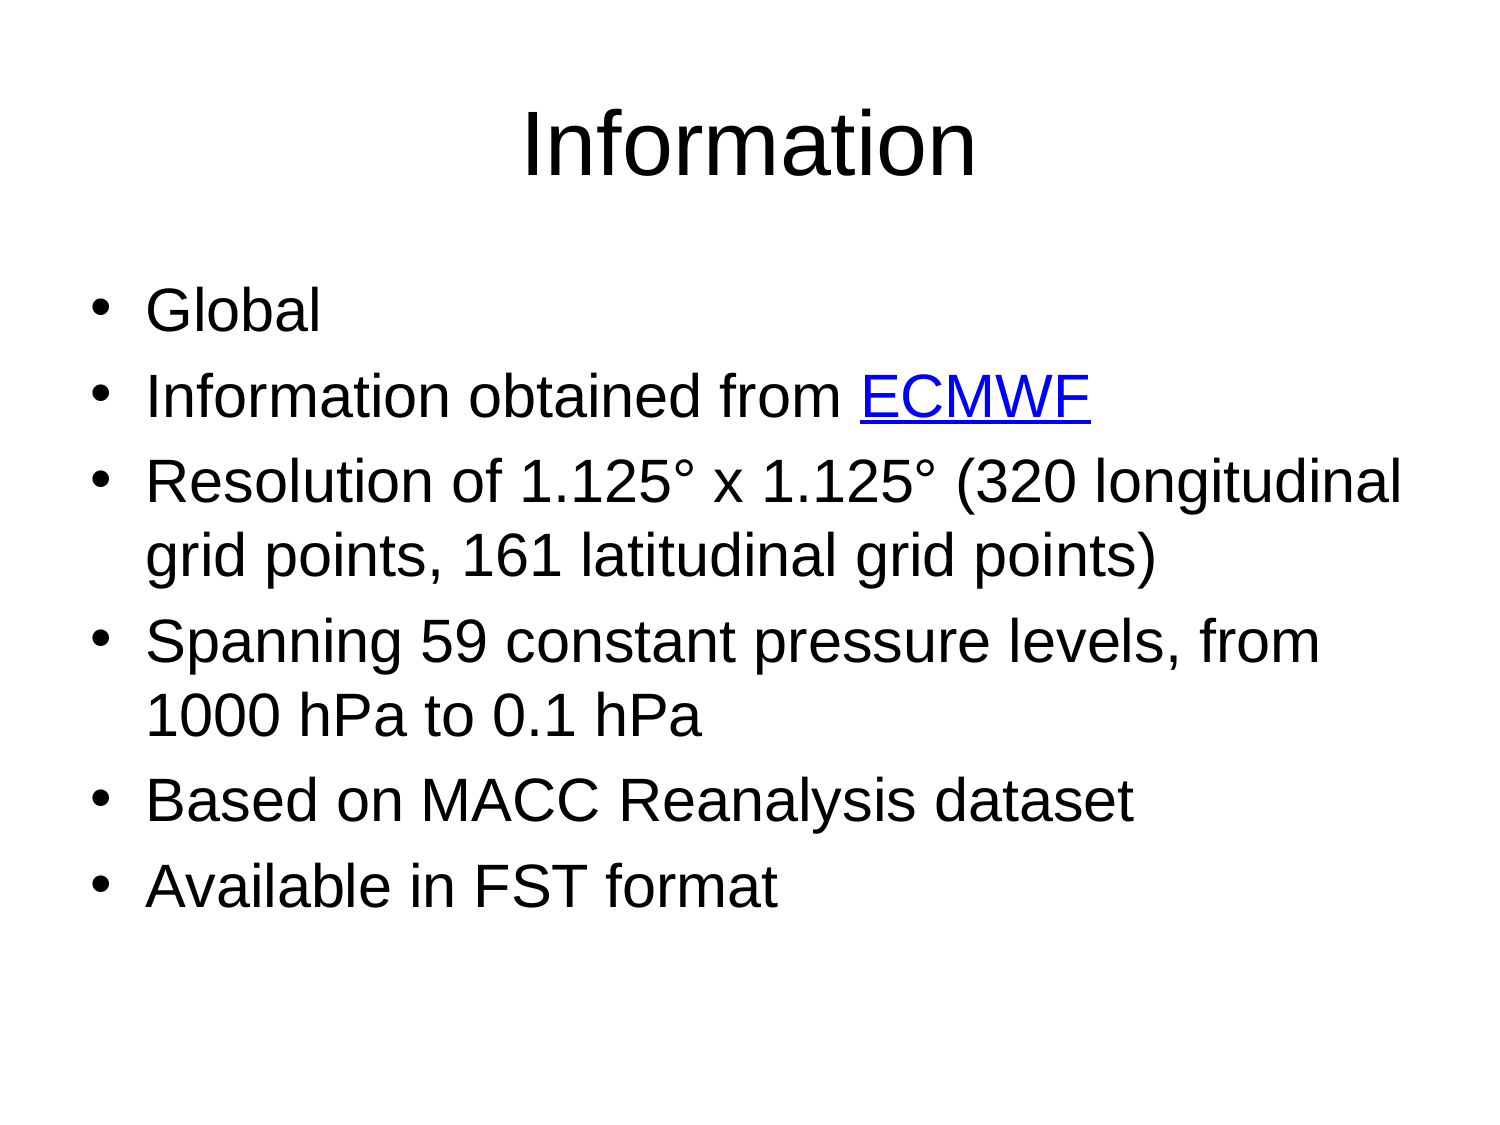

# Information
Global
Information obtained from ECMWF
Resolution of 1.125° x 1.125° (320 longitudinal grid points, 161 latitudinal grid points)
Spanning 59 constant pressure levels, from 1000 hPa to 0.1 hPa
Based on MACC Reanalysis dataset
Available in FST format